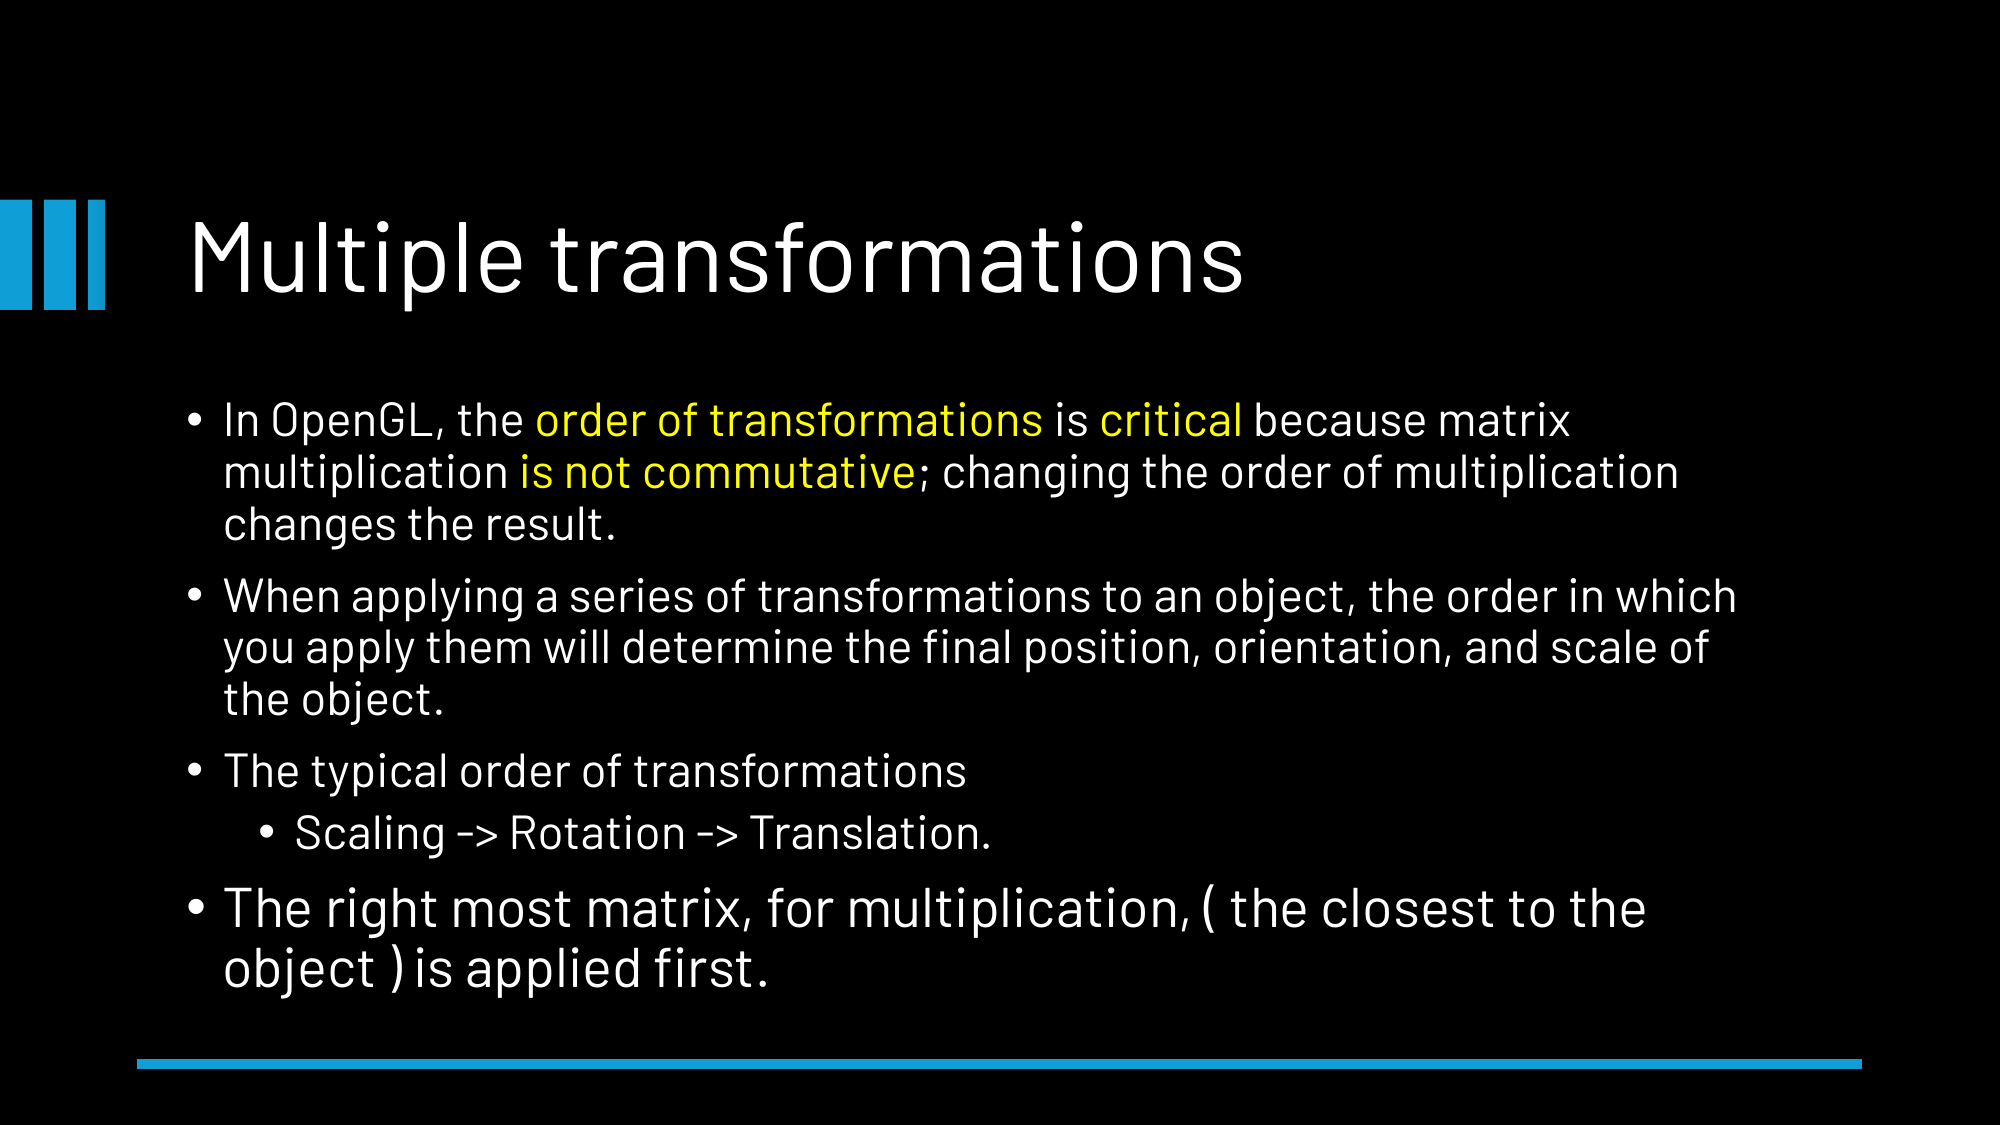

# Multiple transformations

In OpenGL, the order of transformations is critical because matrix multiplication is not commutative; changing the order of multiplication changes the result.
When applying a series of transformations to an object, the order in which you apply them will determine the final position, orientation, and scale of the object.
The typical order of transformations
Scaling -> Rotation -> Translation.
The right most matrix, for multiplication, ( the closest to the object ) is applied first.